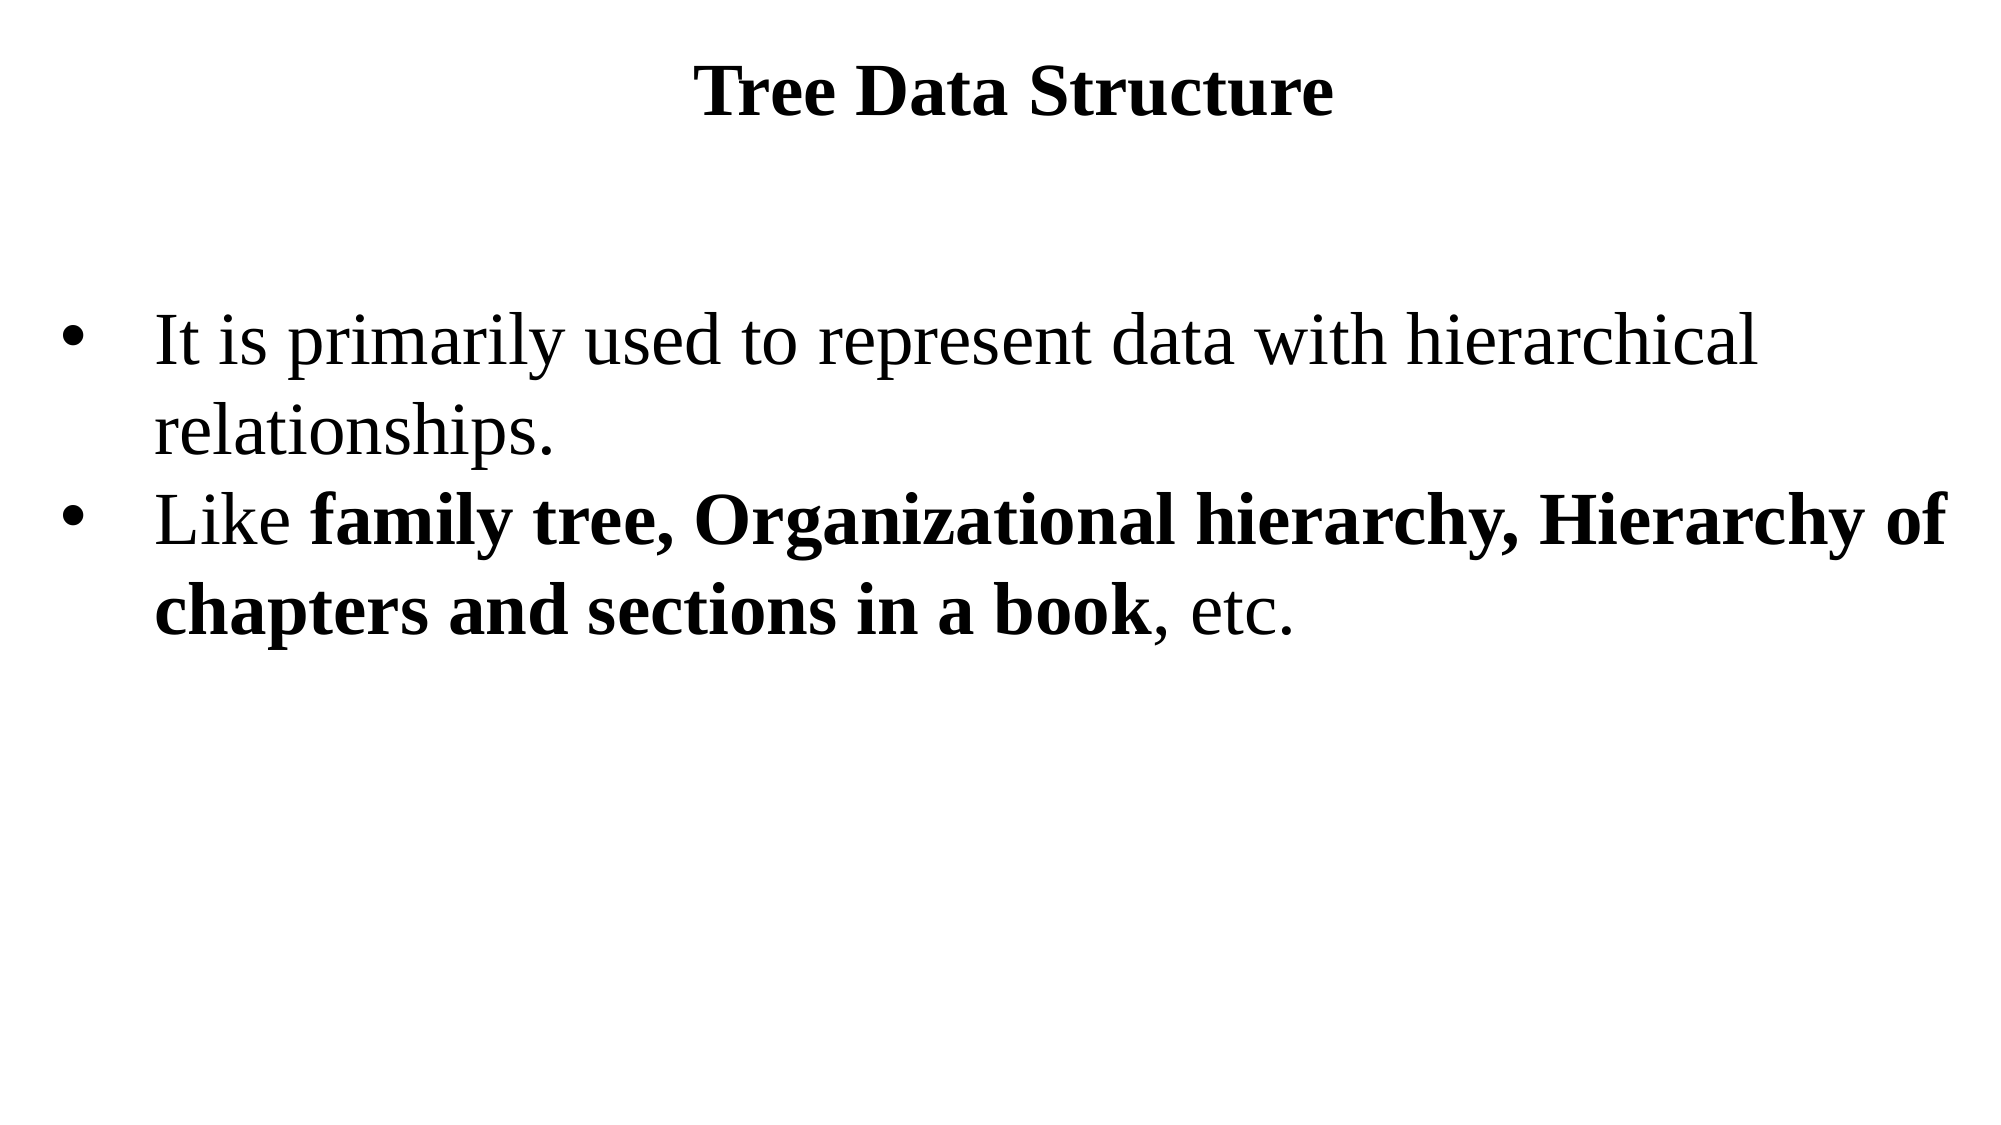

Tree Data Structure
It is primarily used to represent data with hierarchical relationships.
Like family tree, Organizational hierarchy, Hierarchy of chapters and sections in a book, etc.